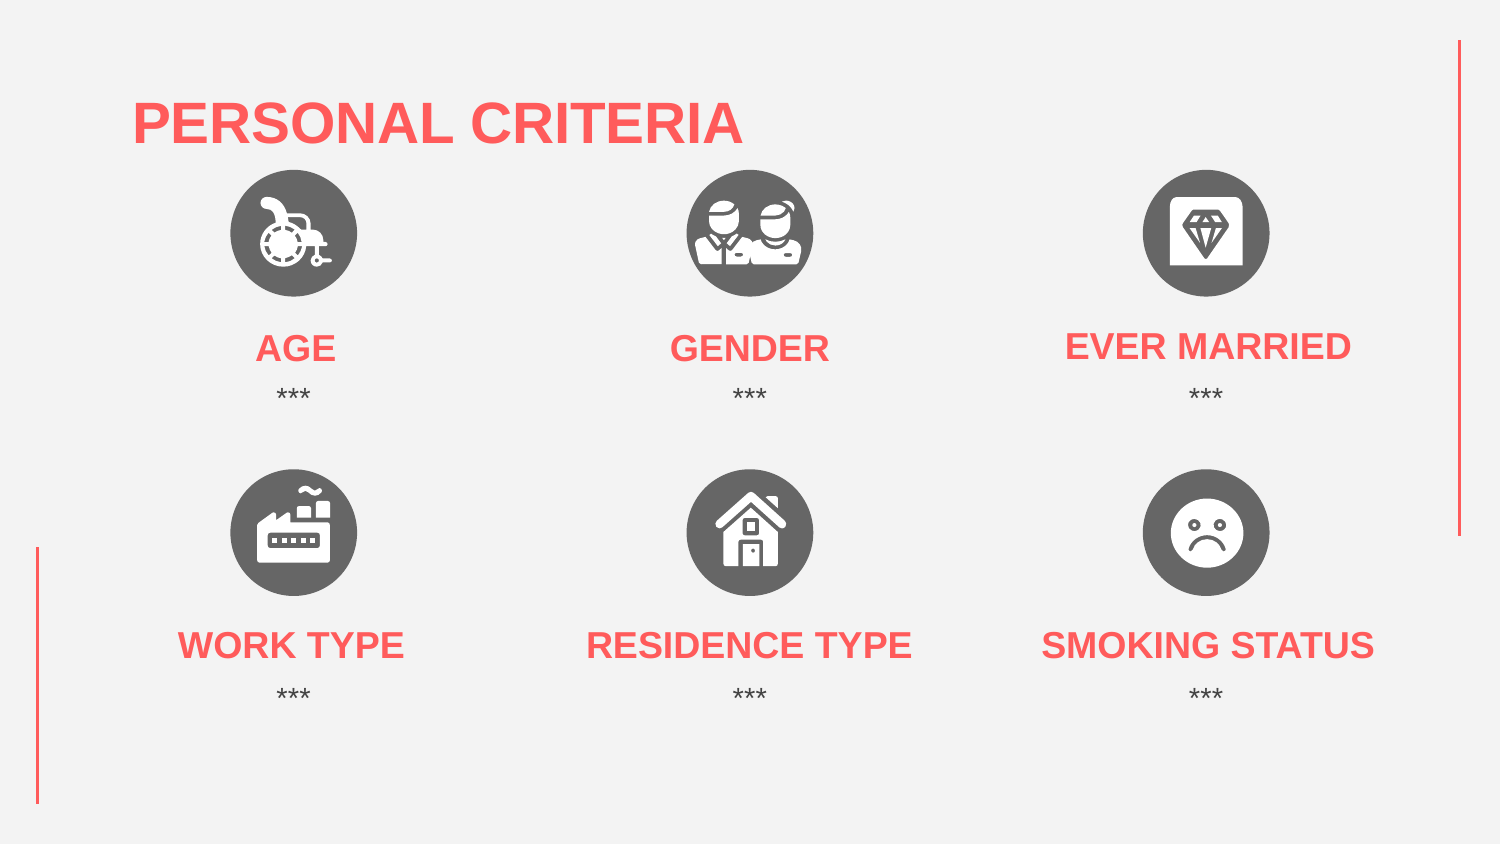

# PERSONAL CRITERIA

EVER MARRIED
AGE
GENDER
***
***
***

WORK TYPE
RESIDENCE TYPE
SMOKING STATUS
***
***
***